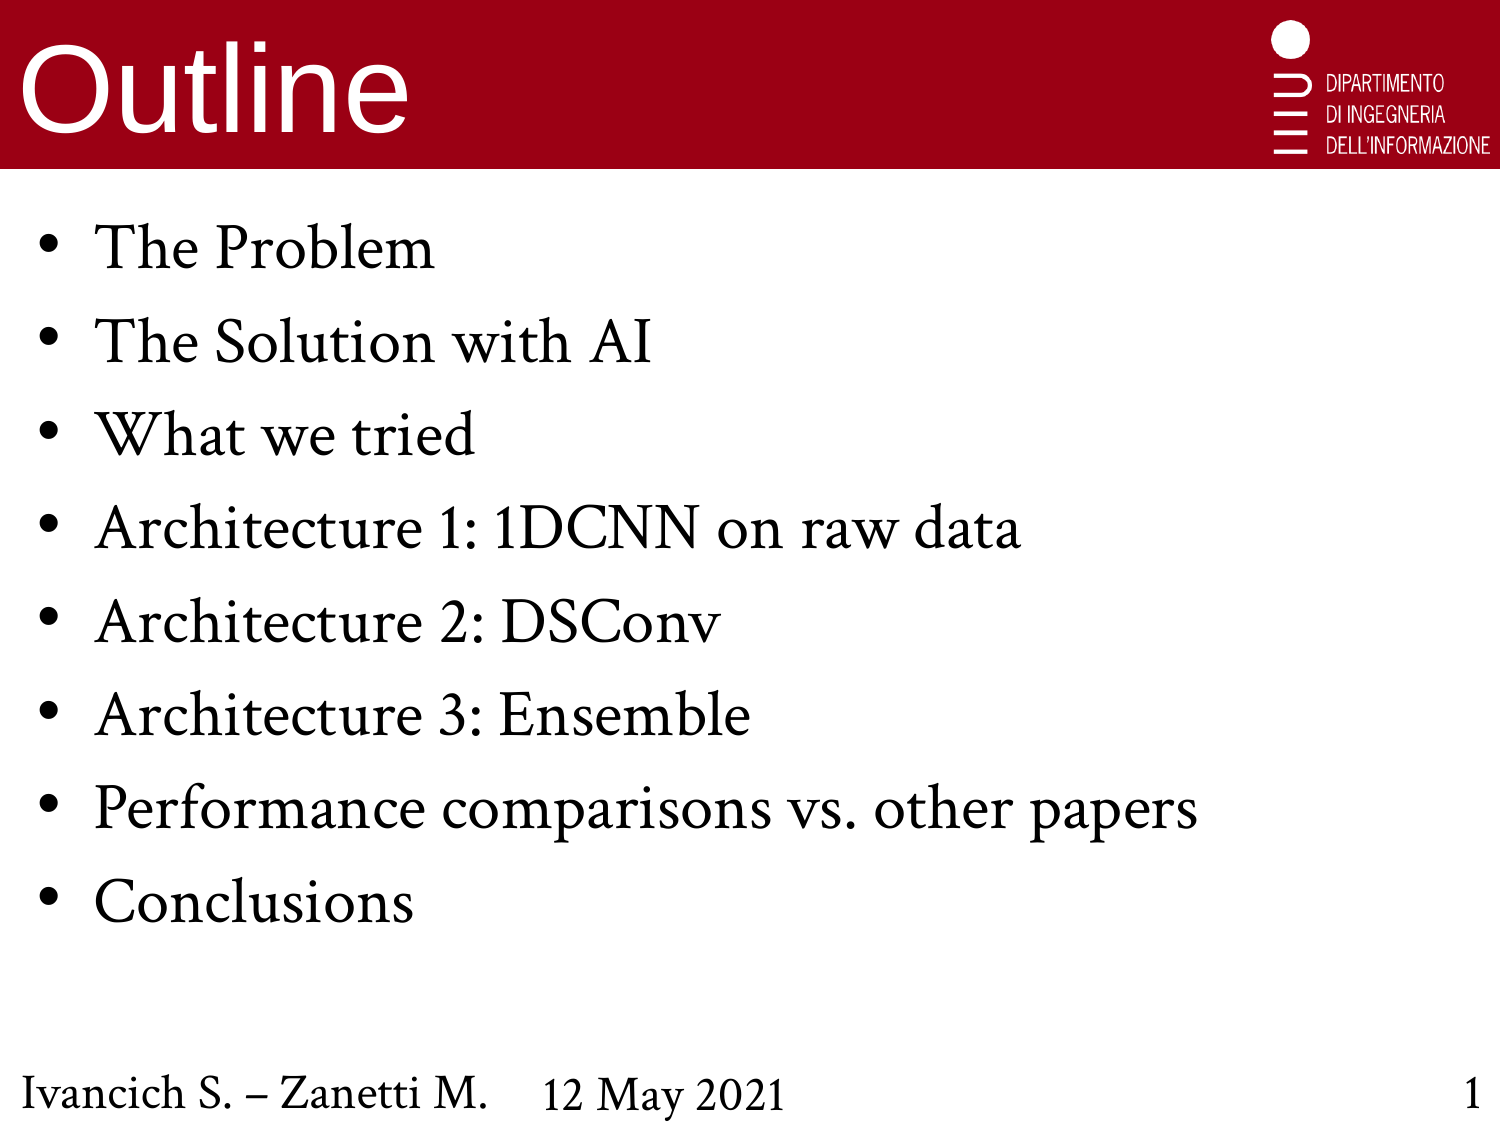

Outline
The Problem
The Solution with AI
What we tried
Architecture 1: 1DCNN on raw data
Architecture 2: DSConv
Architecture 3: Ensemble
Performance comparisons vs. other papers
Conclusions
Ivancich S. – Zanetti M.
1
12 May 2021